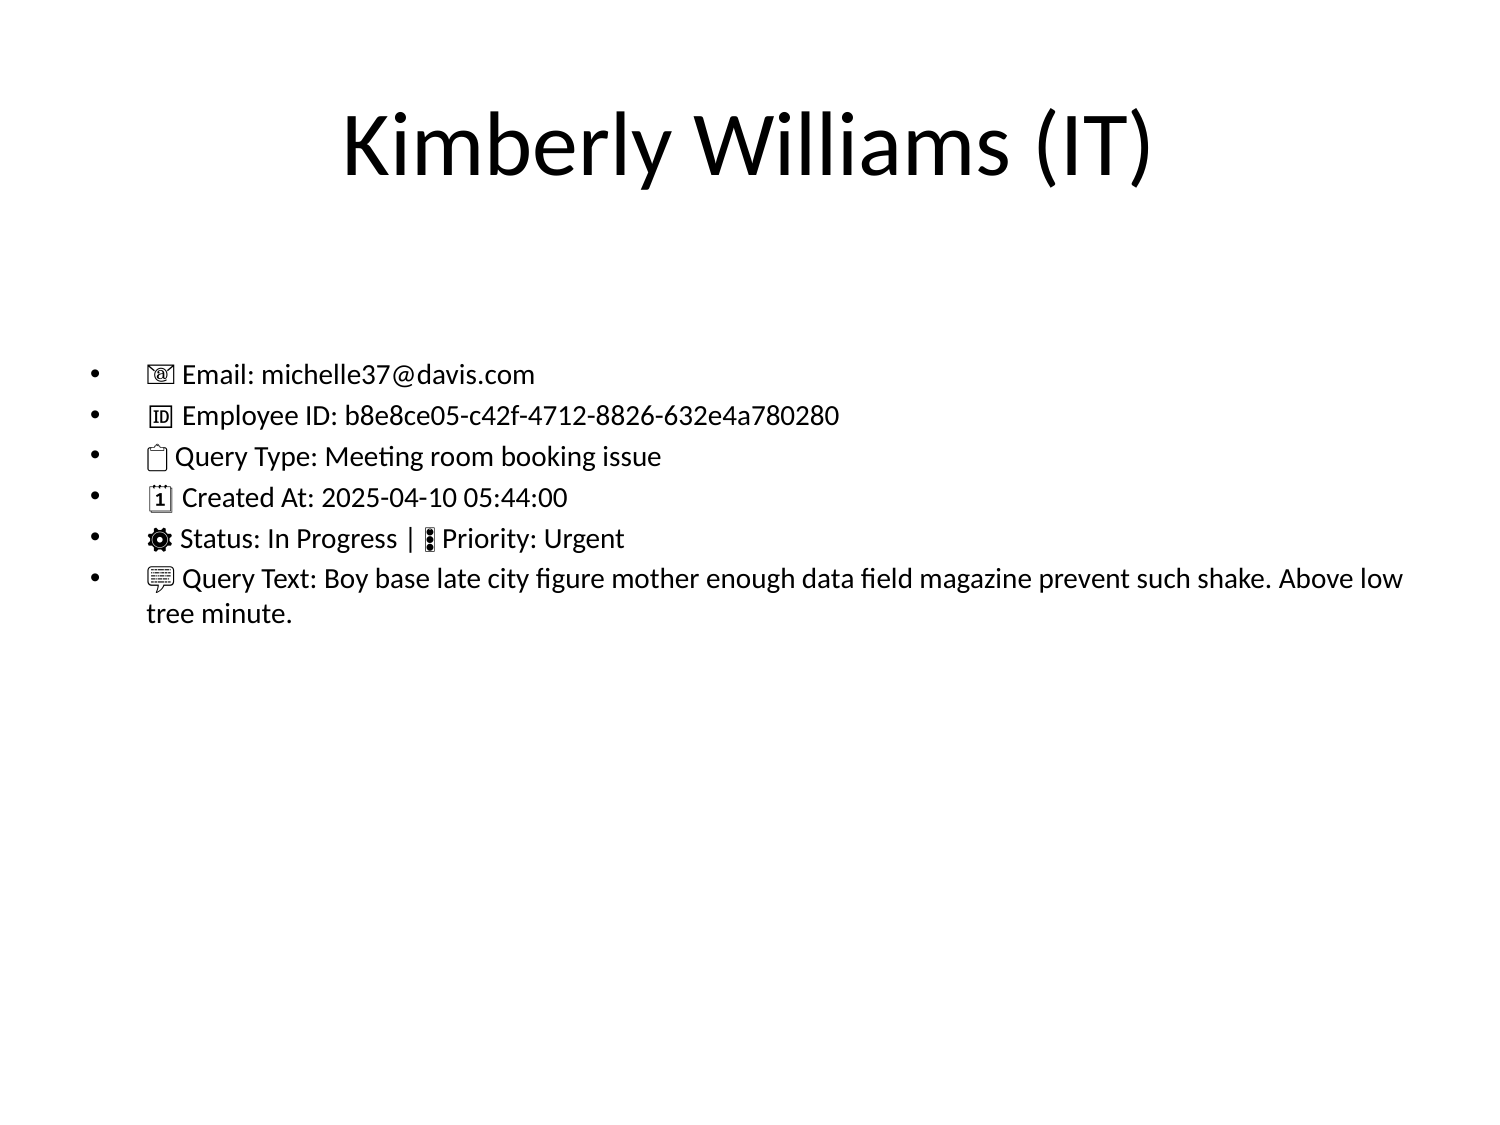

# Kimberly Williams (IT)

📧 Email: michelle37@davis.com
🆔 Employee ID: b8e8ce05-c42f-4712-8826-632e4a780280
📋 Query Type: Meeting room booking issue
🗓 Created At: 2025-04-10 05:44:00
⚙ Status: In Progress | 🚦 Priority: Urgent
💬 Query Text: Boy base late city figure mother enough data field magazine prevent such shake. Above low tree minute.